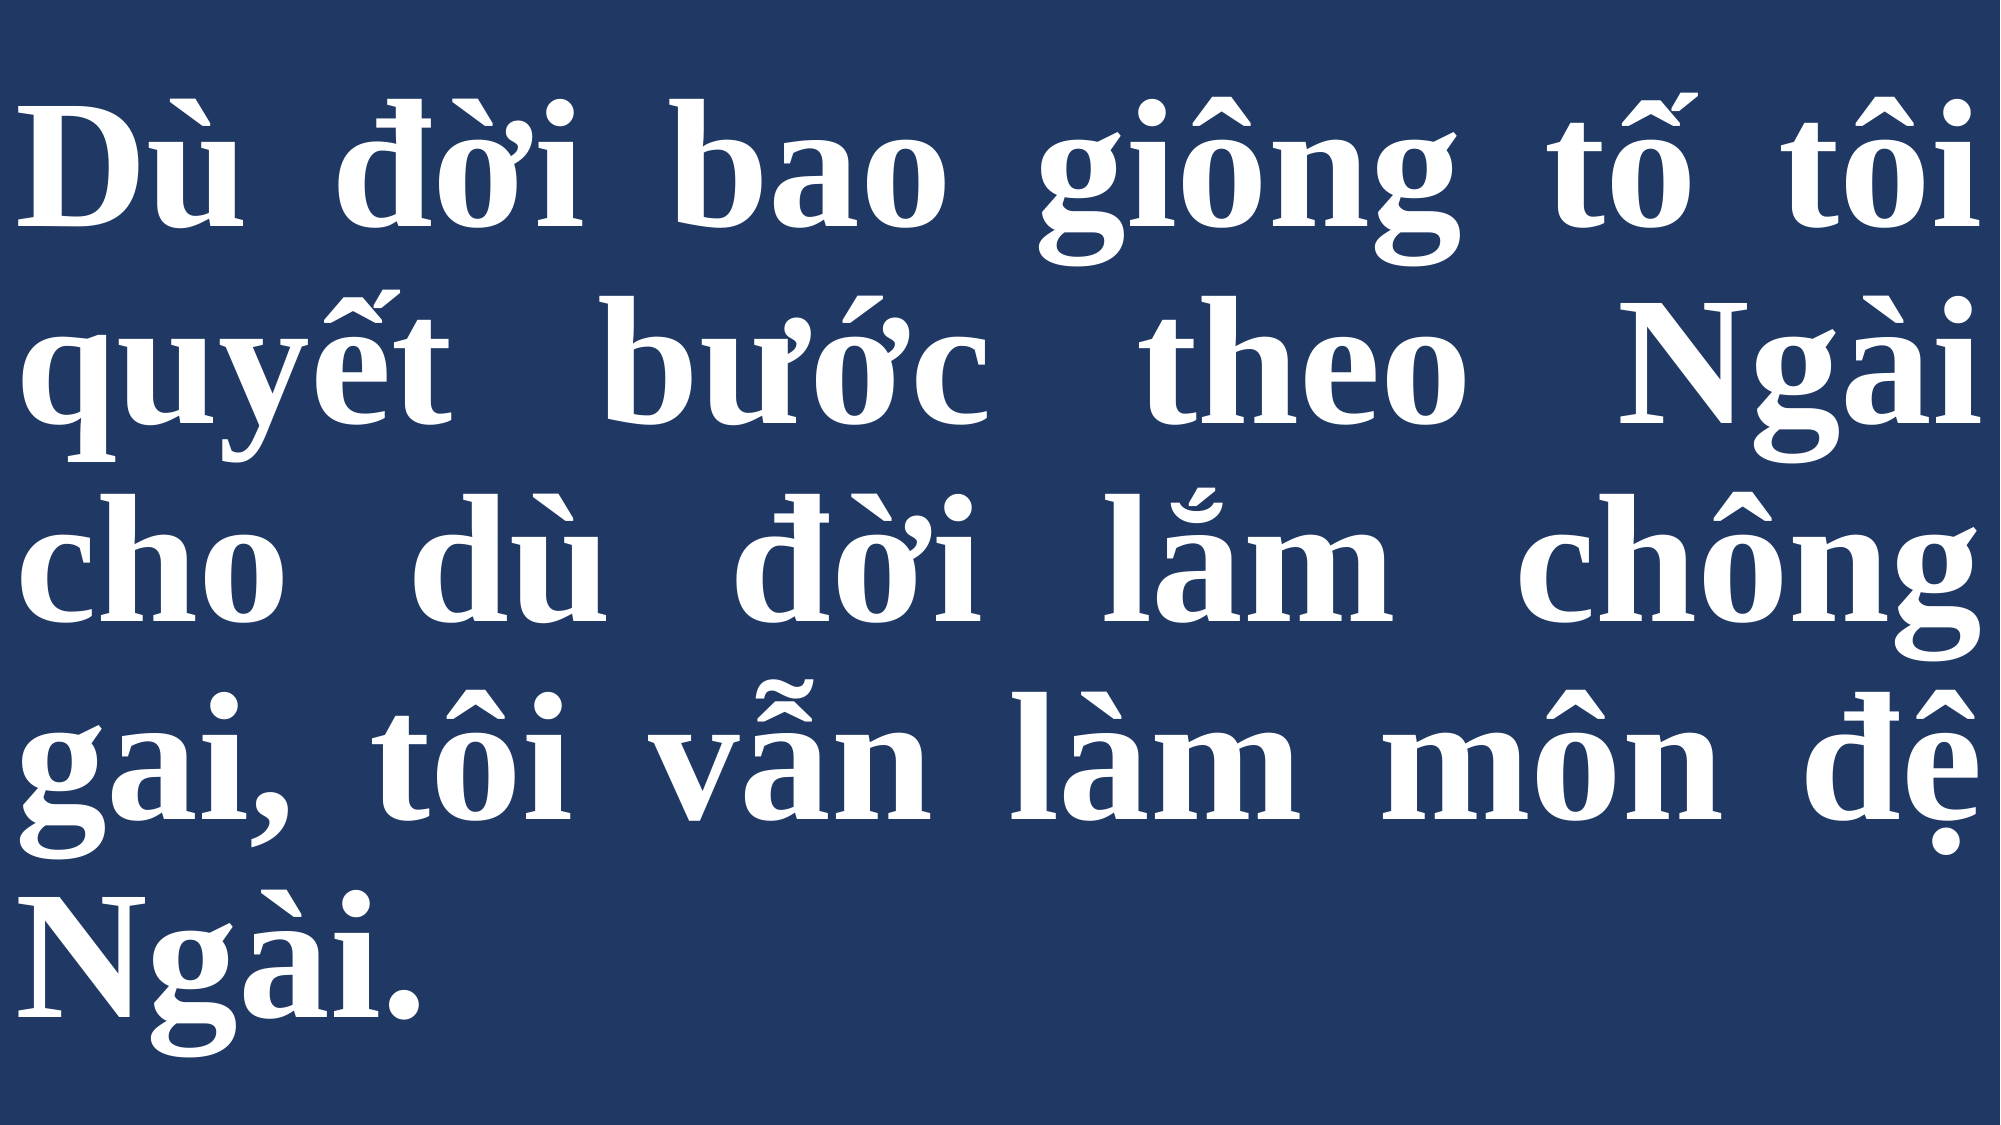

# Dù đời bao giông tố tôi quyết bước theo Ngài cho dù đời lắm chông gai, tôi vẫn làm môn đệ Ngài.